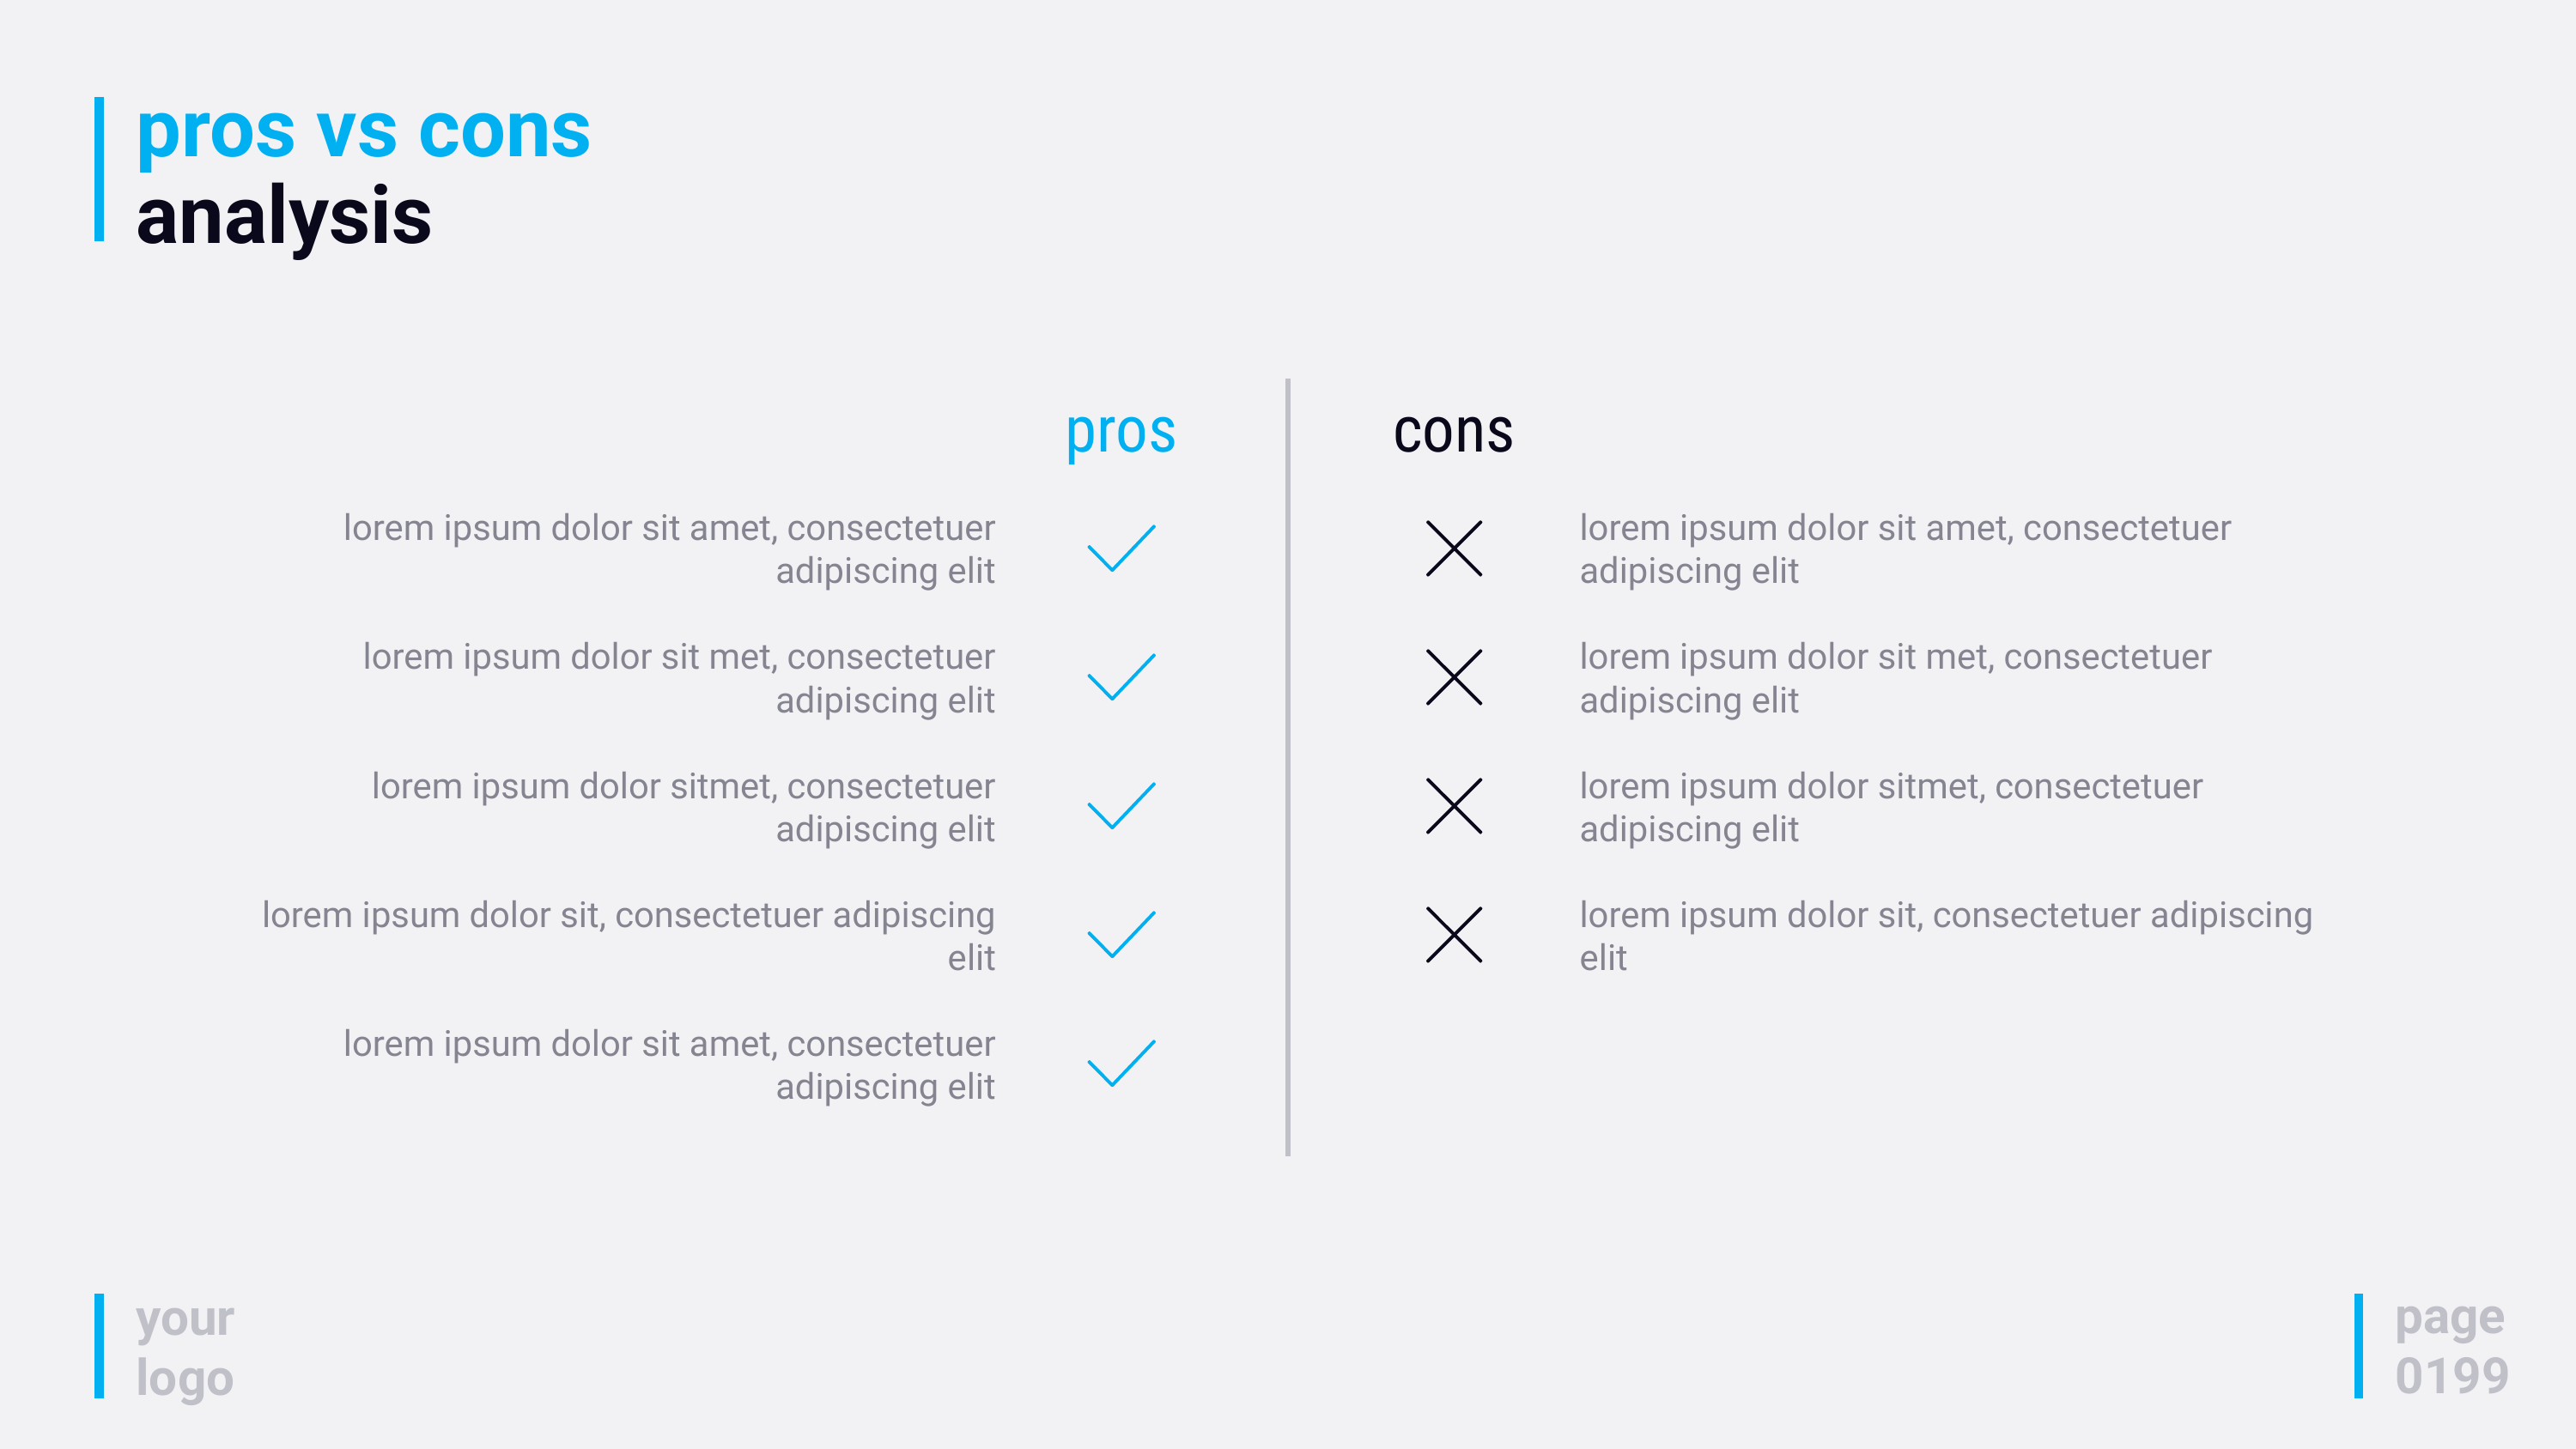

# pros vs cons analysis
pros
lorem ipsum dolor sit amet, consectetuer adipiscing elit

lorem ipsum dolor sit met, consectetuer adipiscing elit

lorem ipsum dolor sitmet, consectetuer adipiscing elit

lorem ipsum dolor sit, consectetuer adipiscing elit

lorem ipsum dolor sit amet, consectetuer adipiscing elit

cons
lorem ipsum dolor sit amet, consectetuer adipiscing elit

lorem ipsum dolor sit met, consectetuer adipiscing elit

lorem ipsum dolor sitmet, consectetuer adipiscing elit

lorem ipsum dolor sit, consectetuer adipiscing elit

page
0199